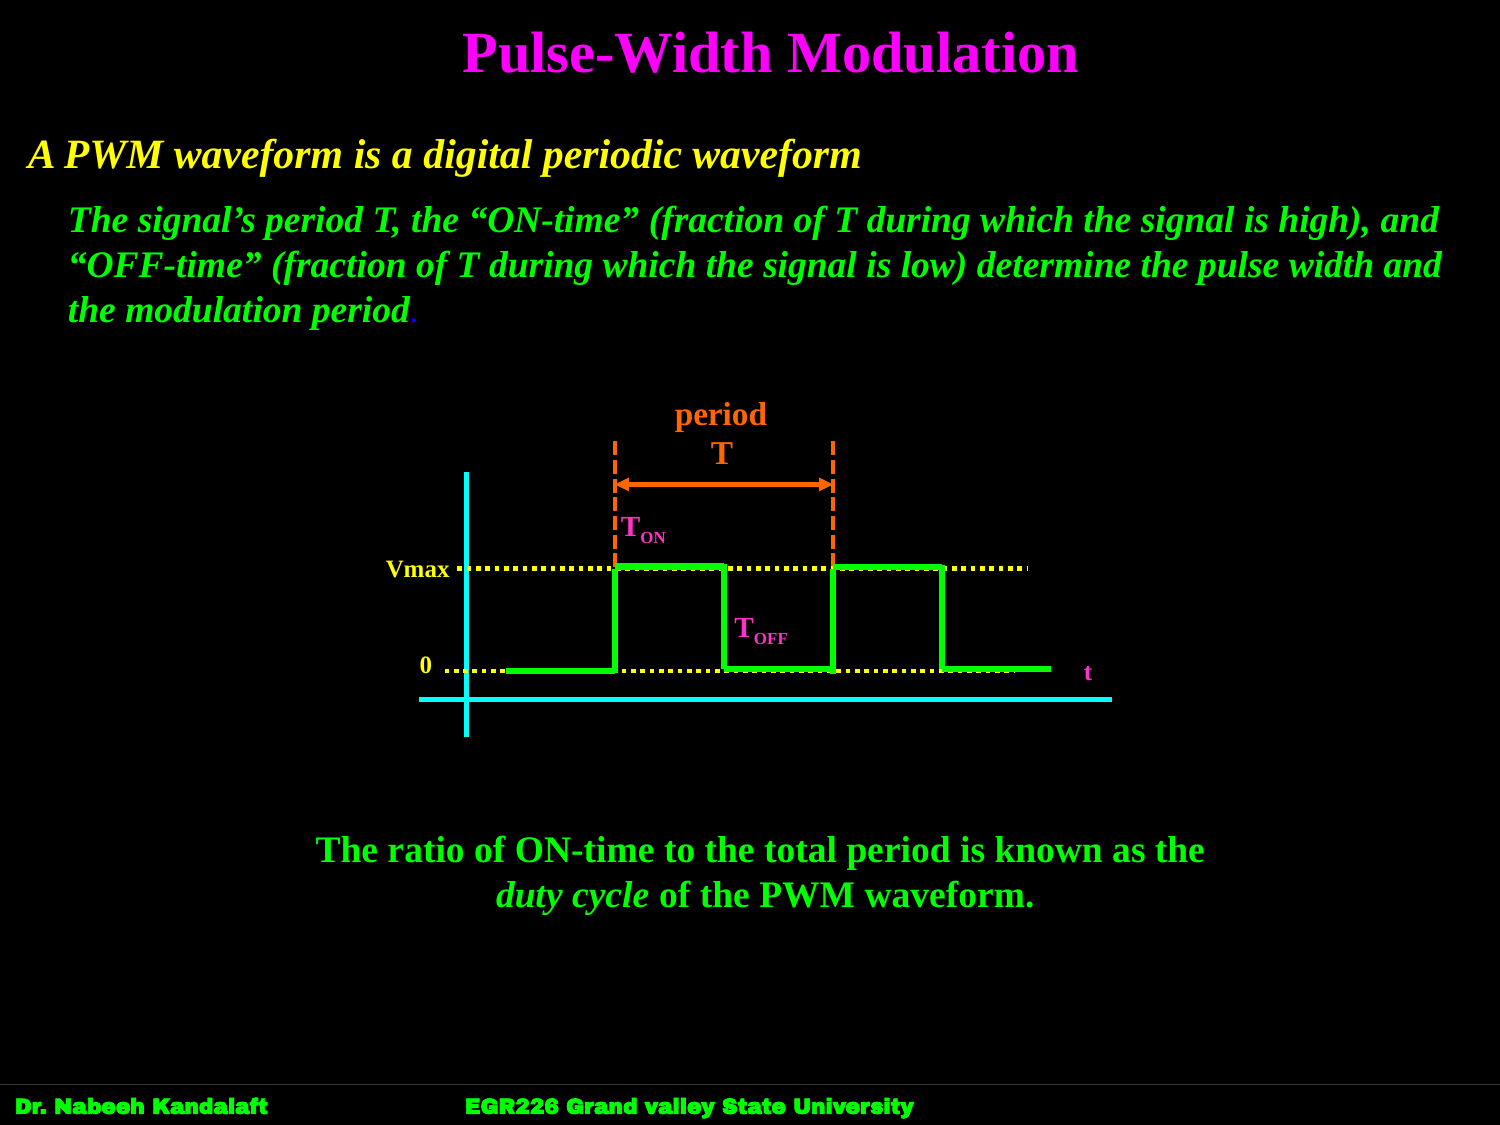

Pulse-Width Modulation
A PWM waveform is a digital periodic waveform.
The signal’s period T, the “ON-time” (fraction of T during which the signal is high), and “OFF-time” (fraction of T during which the signal is low) determine the pulse width and the modulation period.
period
T
TON
Vmax
TOFF
0
t
The ratio of ON-time to the total period is known as the
duty cycle of the PWM waveform.
Dr. Nabeeh Kandalaft		EGR226 Grand valley State University